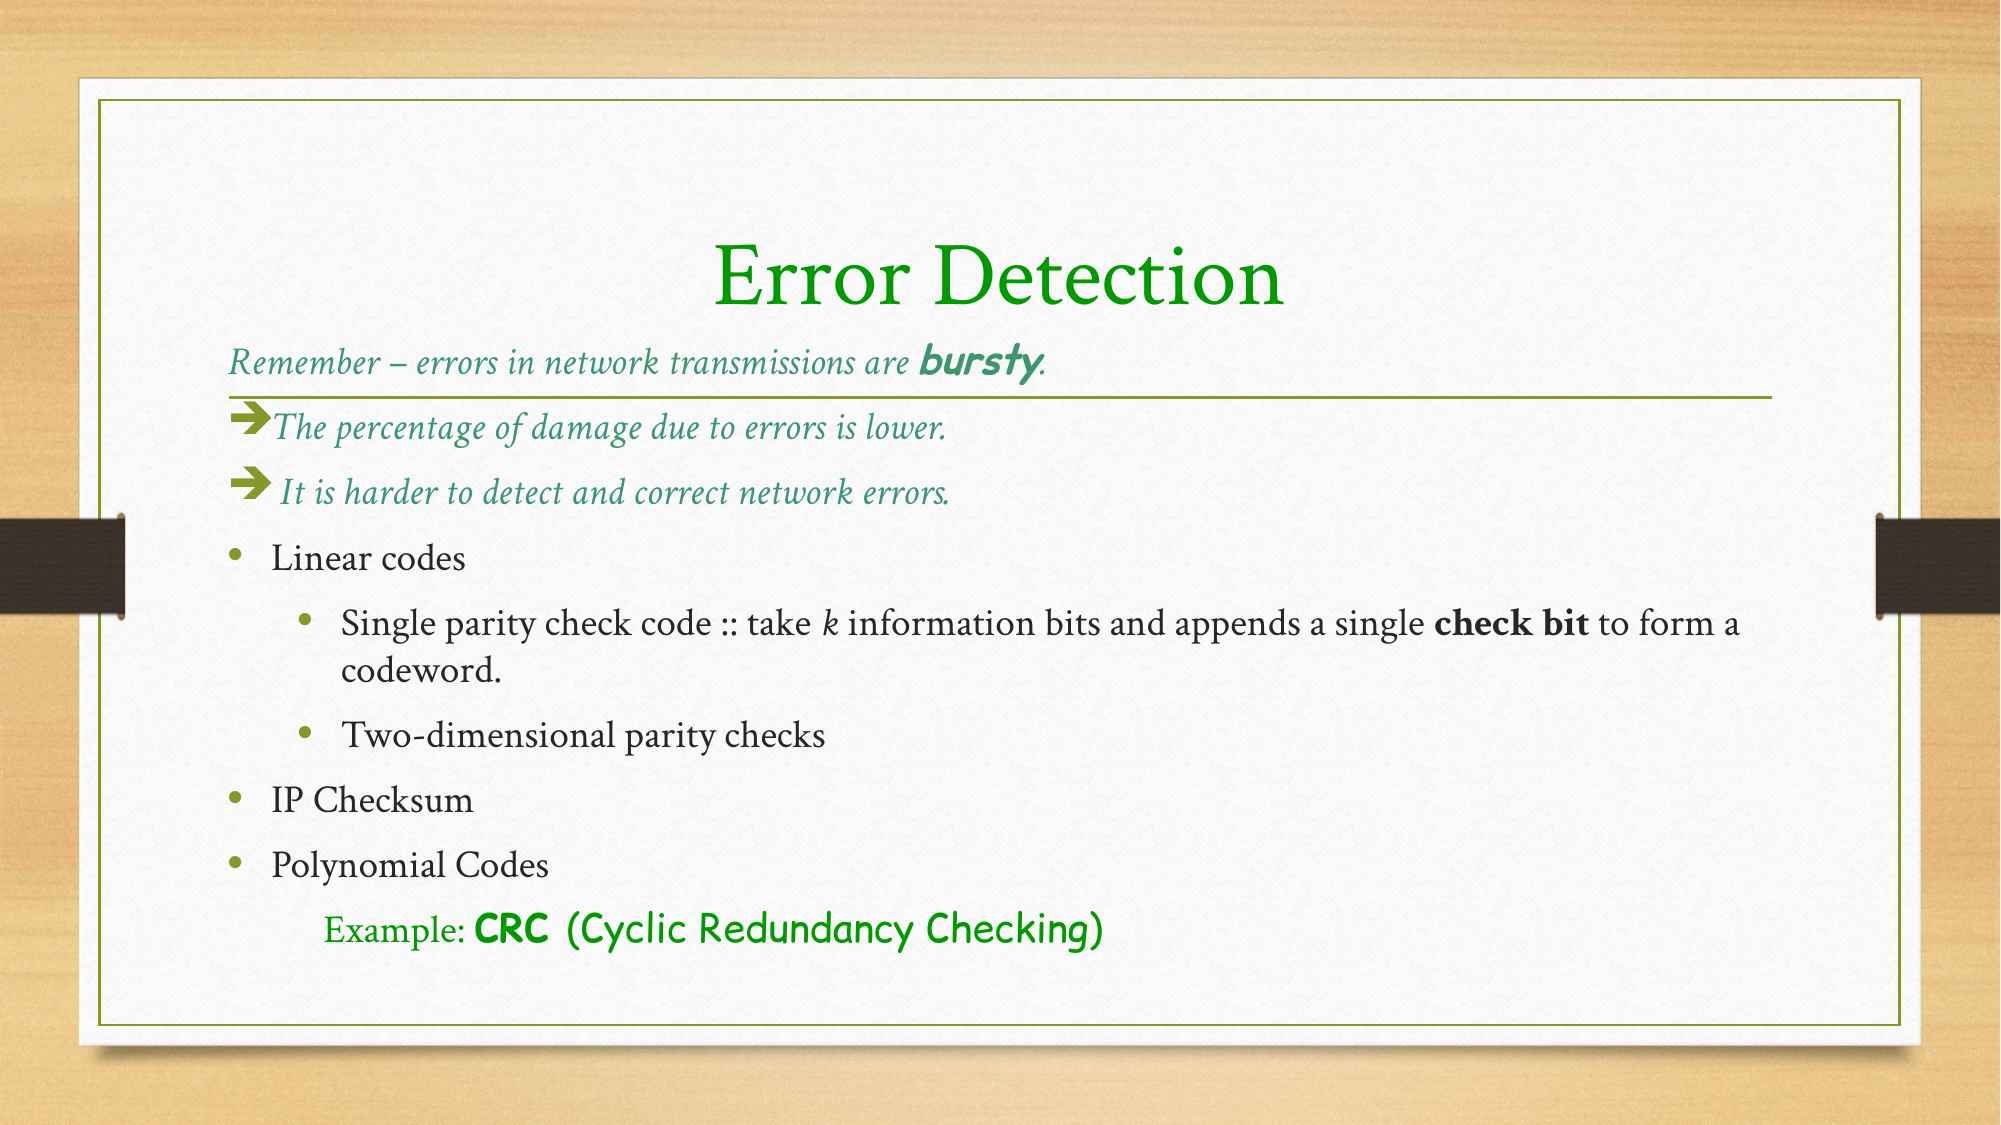

# Error Detection
Remember – errors in network transmissions are bursty.
The percentage of damage due to errors is lower.
 It is harder to detect and correct network errors.
Linear codes
Single parity check code :: take k information bits and appends a single check bit to form a codeword.
Two-dimensional parity checks
IP Checksum
Polynomial Codes
           Example: CRC (Cyclic Redundancy Checking)